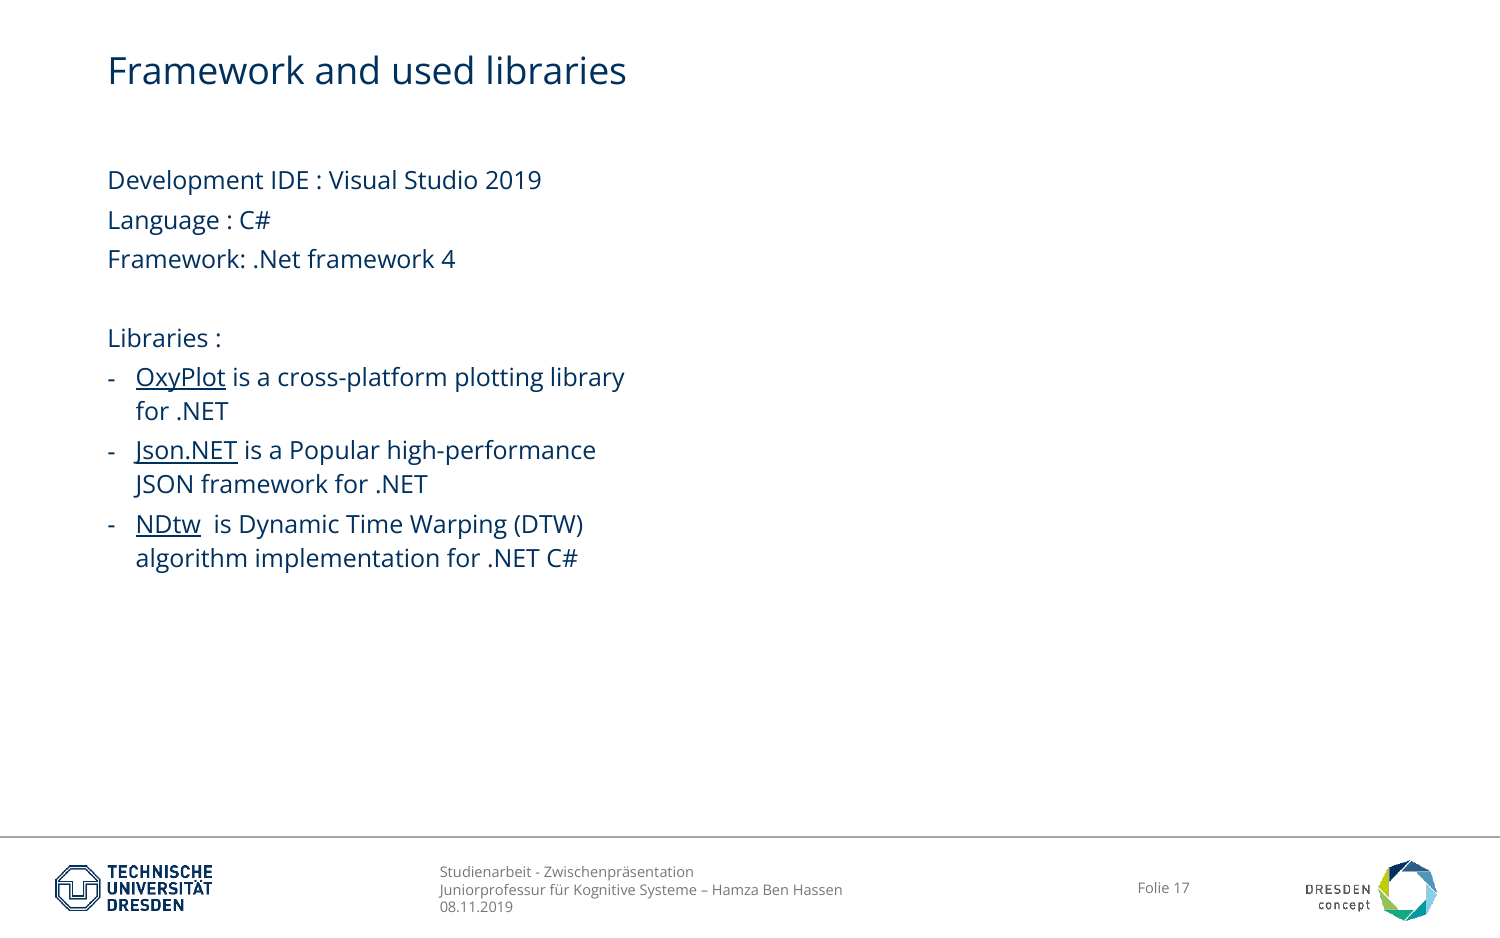

# Framework and used libraries
Development IDE : Visual Studio 2019
Language : C#
Framework: .Net framework 4

Libraries :
OxyPlot is a cross-platform plotting library for .NET
Json.NET is a Popular high-performance JSON framework for .NET
NDtw  is Dynamic Time Warping (DTW) algorithm implementation for .NET C#